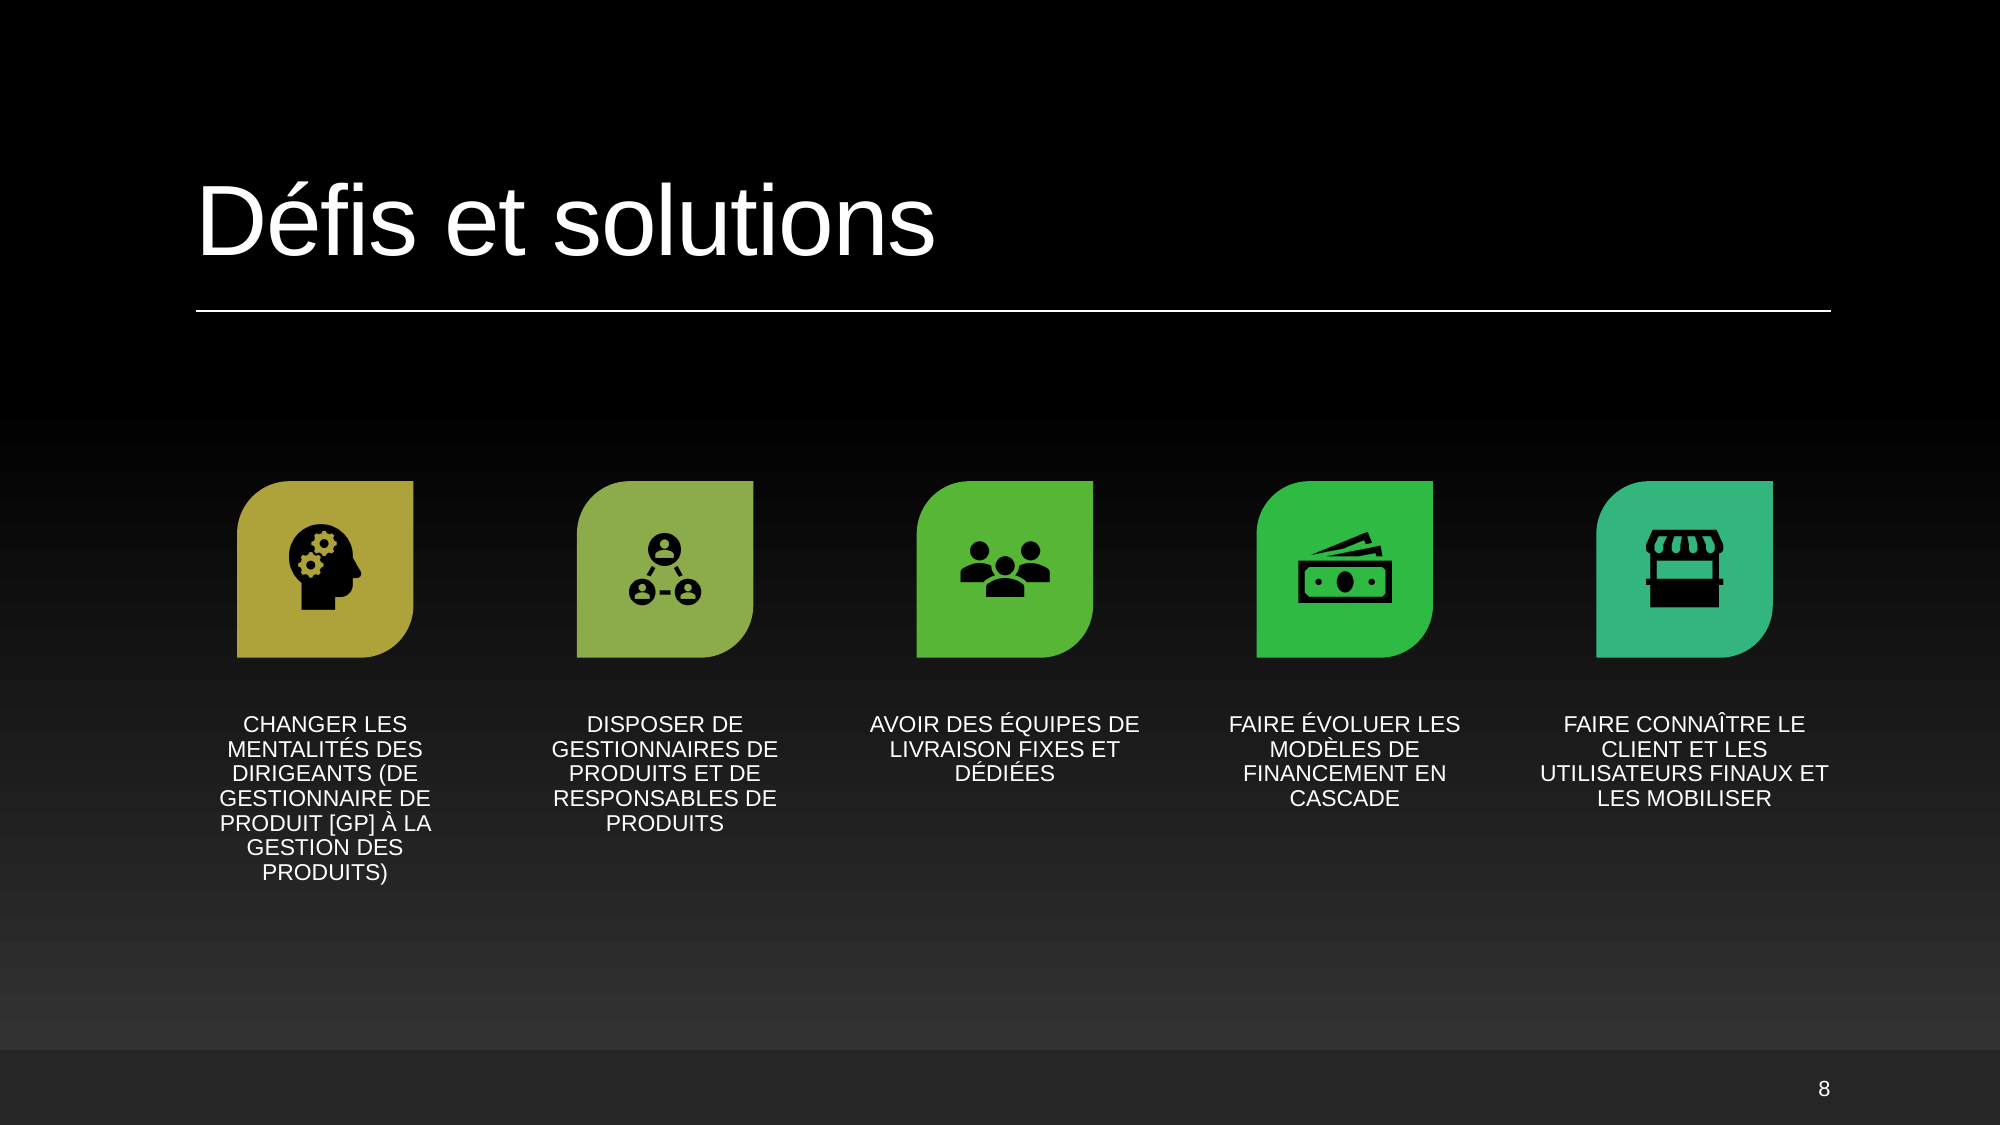

# Défis et solutions
Changer les mentalités des dirigeants (de gestionnaire de produit [GP] à la gestion des produits)
Disposer de gestionnaires de produits et de responsables de produits
Avoir des équipes de livraison fixes et dédiées
Faire évoluer les modèles de financement en cascade
Faire connaître le client et les utilisateurs finaux et les mobiliser

8